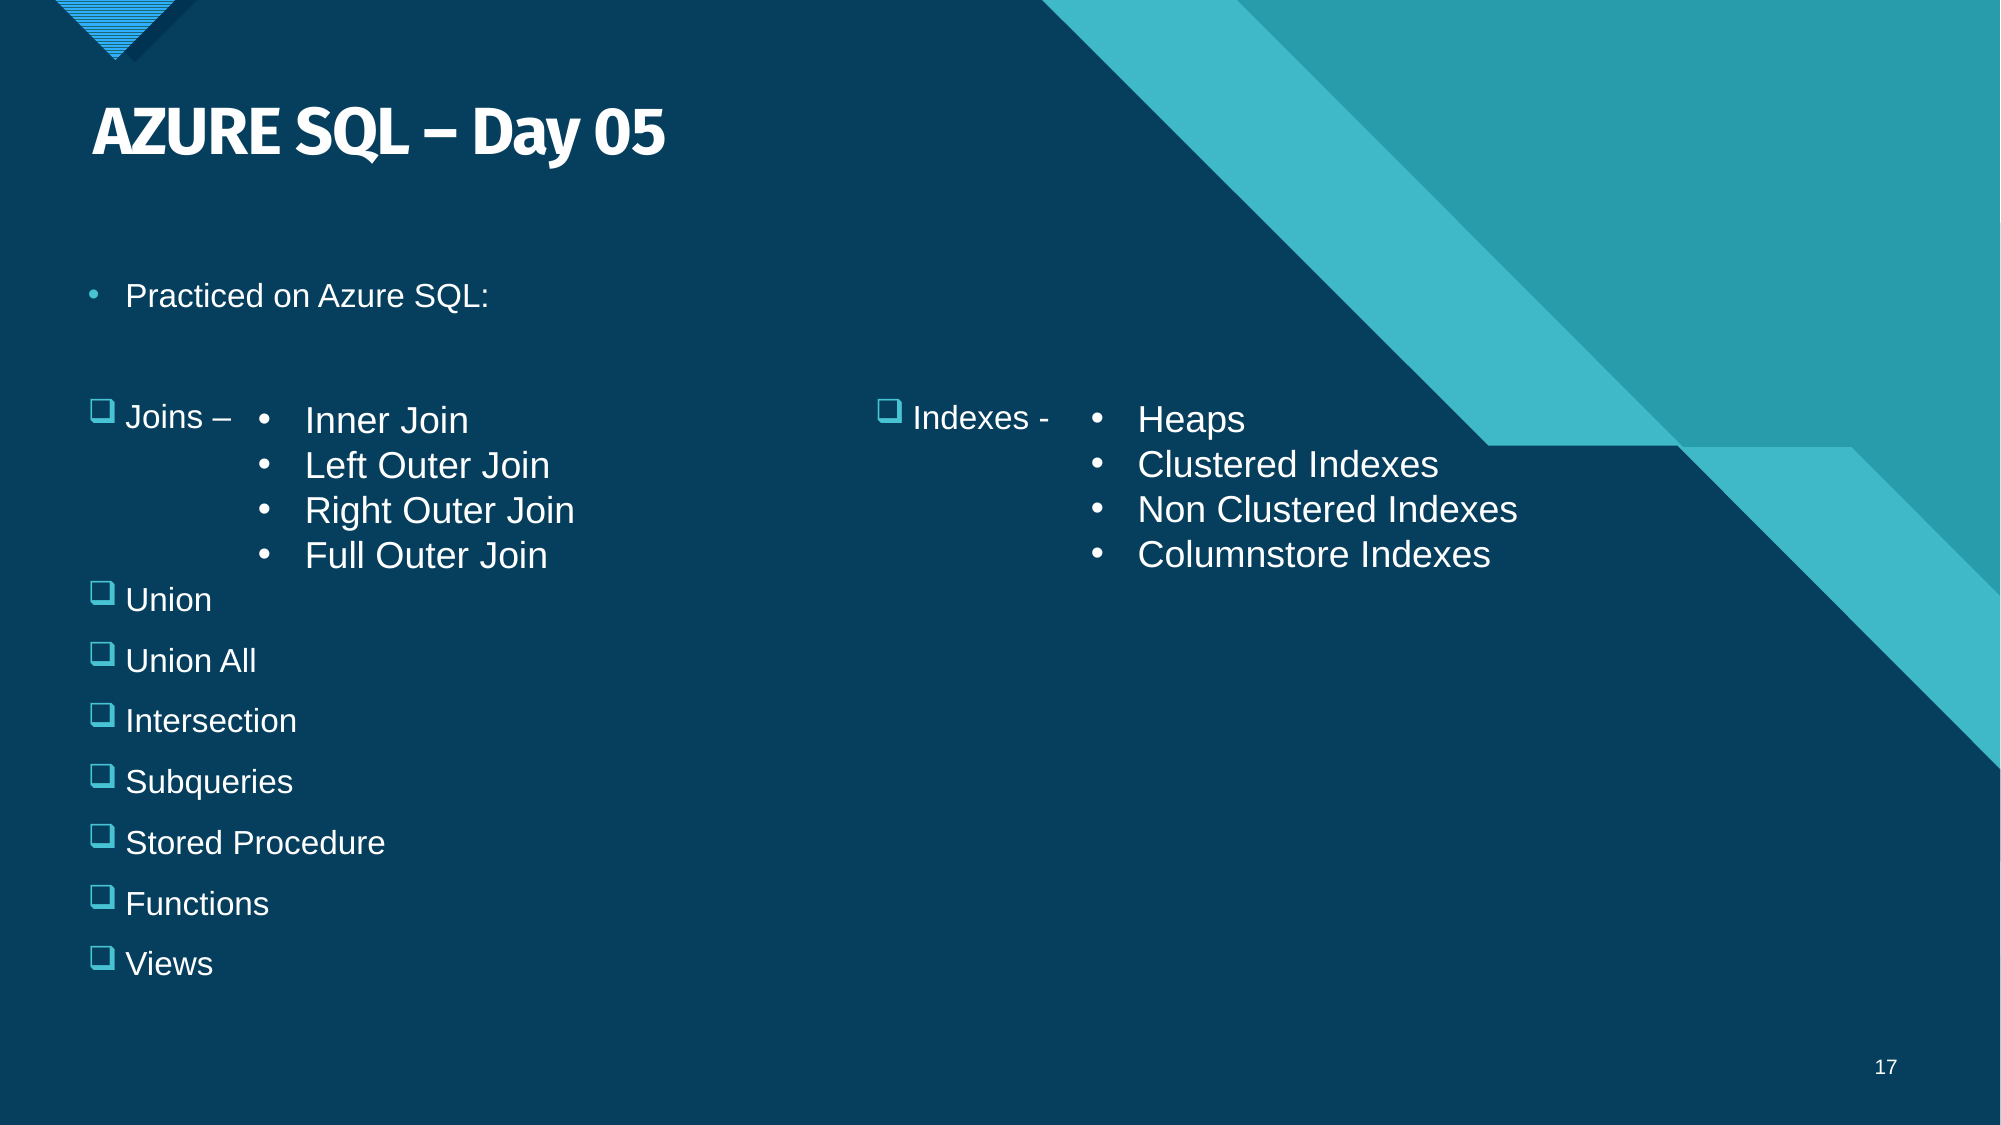

# AZURE SQL – Day 05
Practiced on Azure SQL:

Joins –

Union
Union All
Intersection
Subqueries
Stored Procedure
Functions
Views
Heaps
Clustered Indexes
Non Clustered Indexes
Columnstore Indexes
Inner Join
Left Outer Join
Right Outer Join
Full Outer Join
Indexes -
17